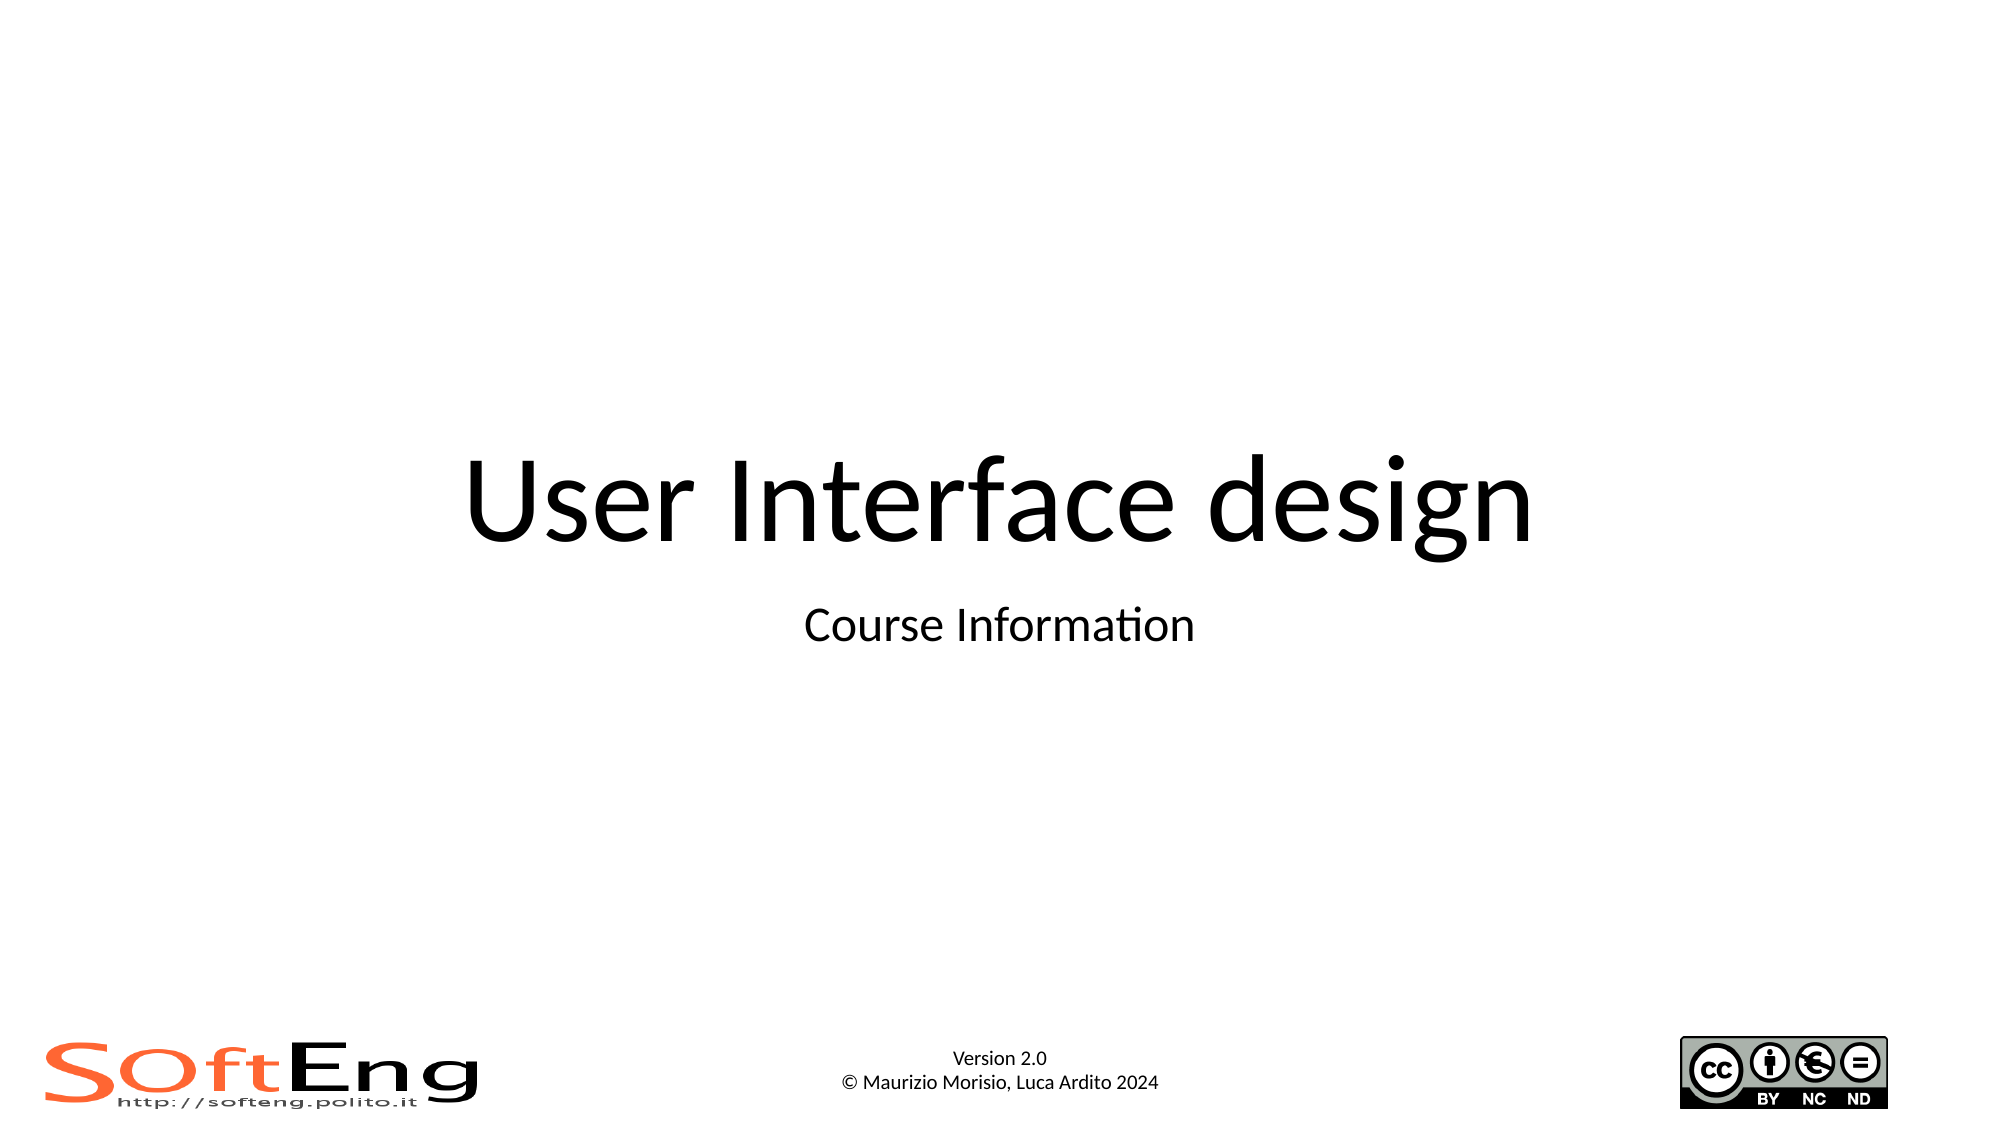

# User Interface design
Course Information
Version 2.0
© Maurizio Morisio, Luca Ardito 2024